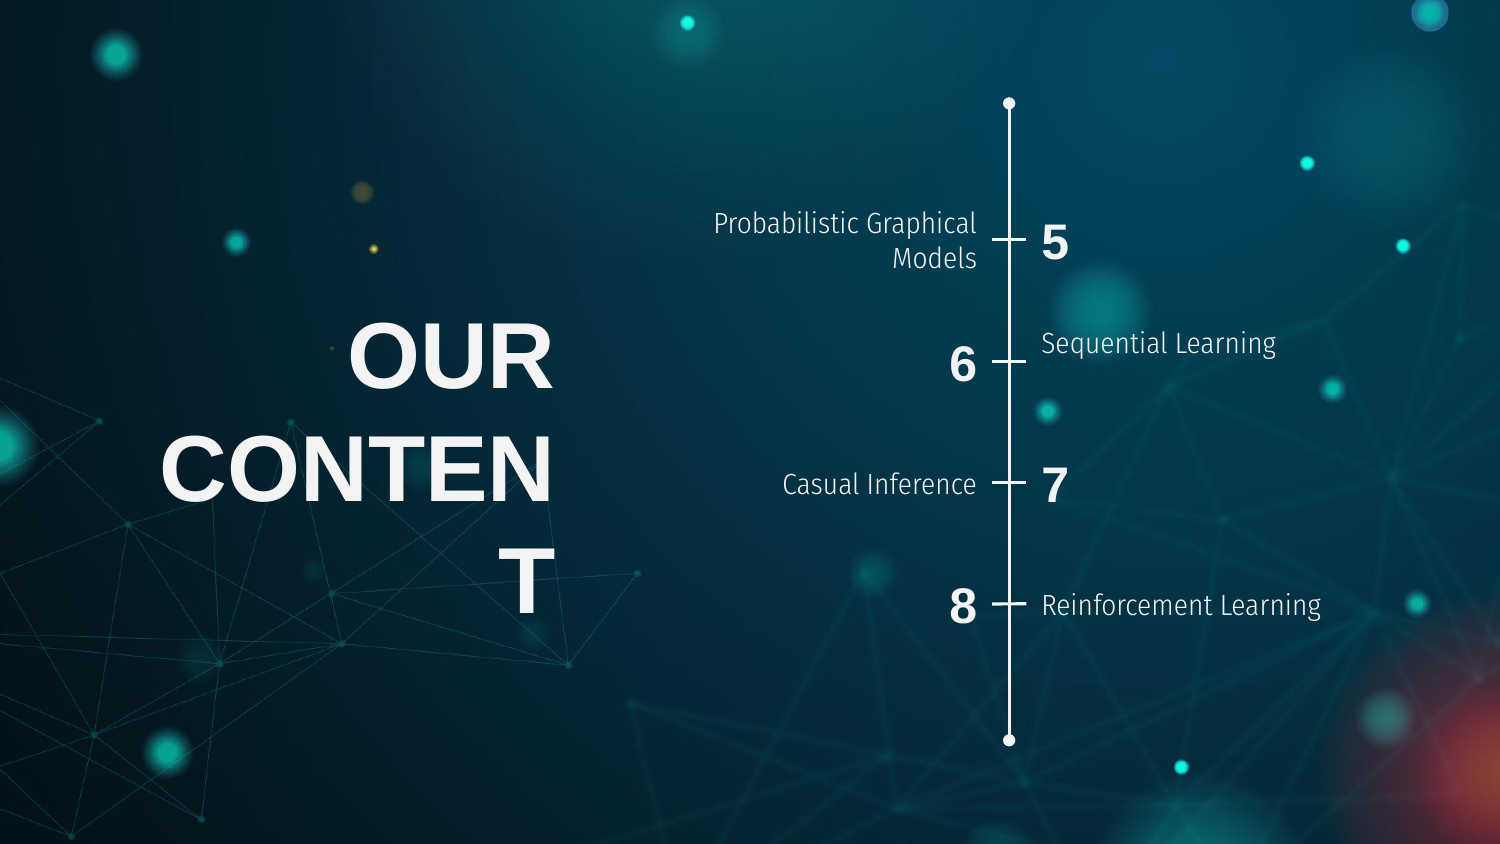

Probabilistic Graphical Models
5
# OUR CONTENT
6
Sequential Learning
Casual Inference
7
Reinforcement Learning
8